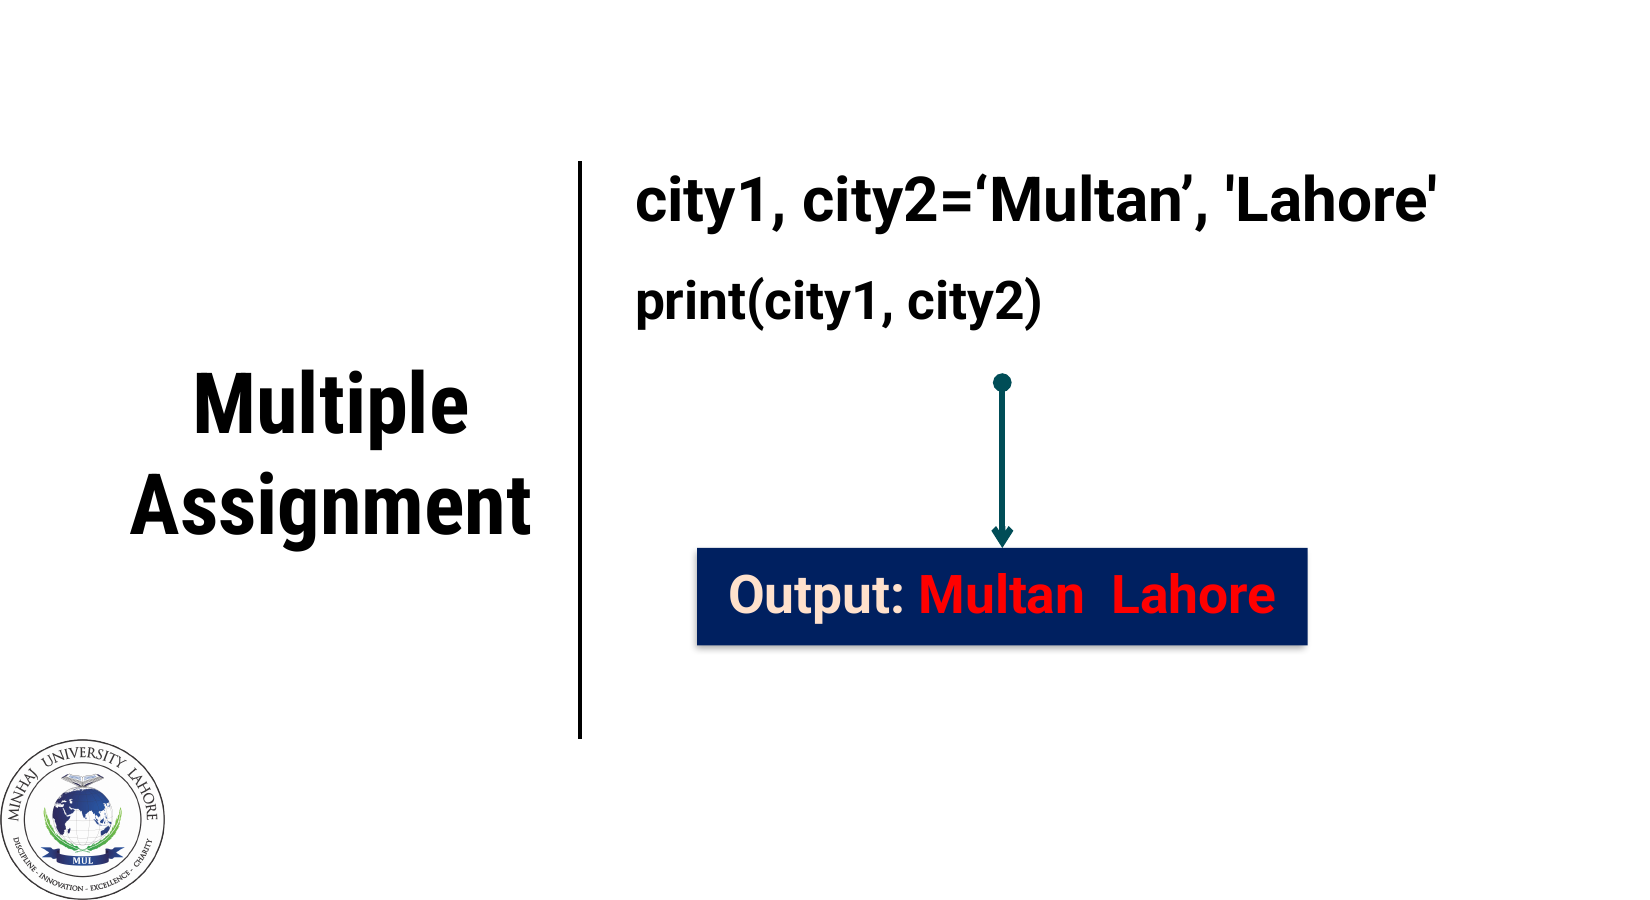

# Multiple Assignment
city1, city2=‘Multan’, 'Lahore'
print(city1, city2)

Output: Multan  Lahore